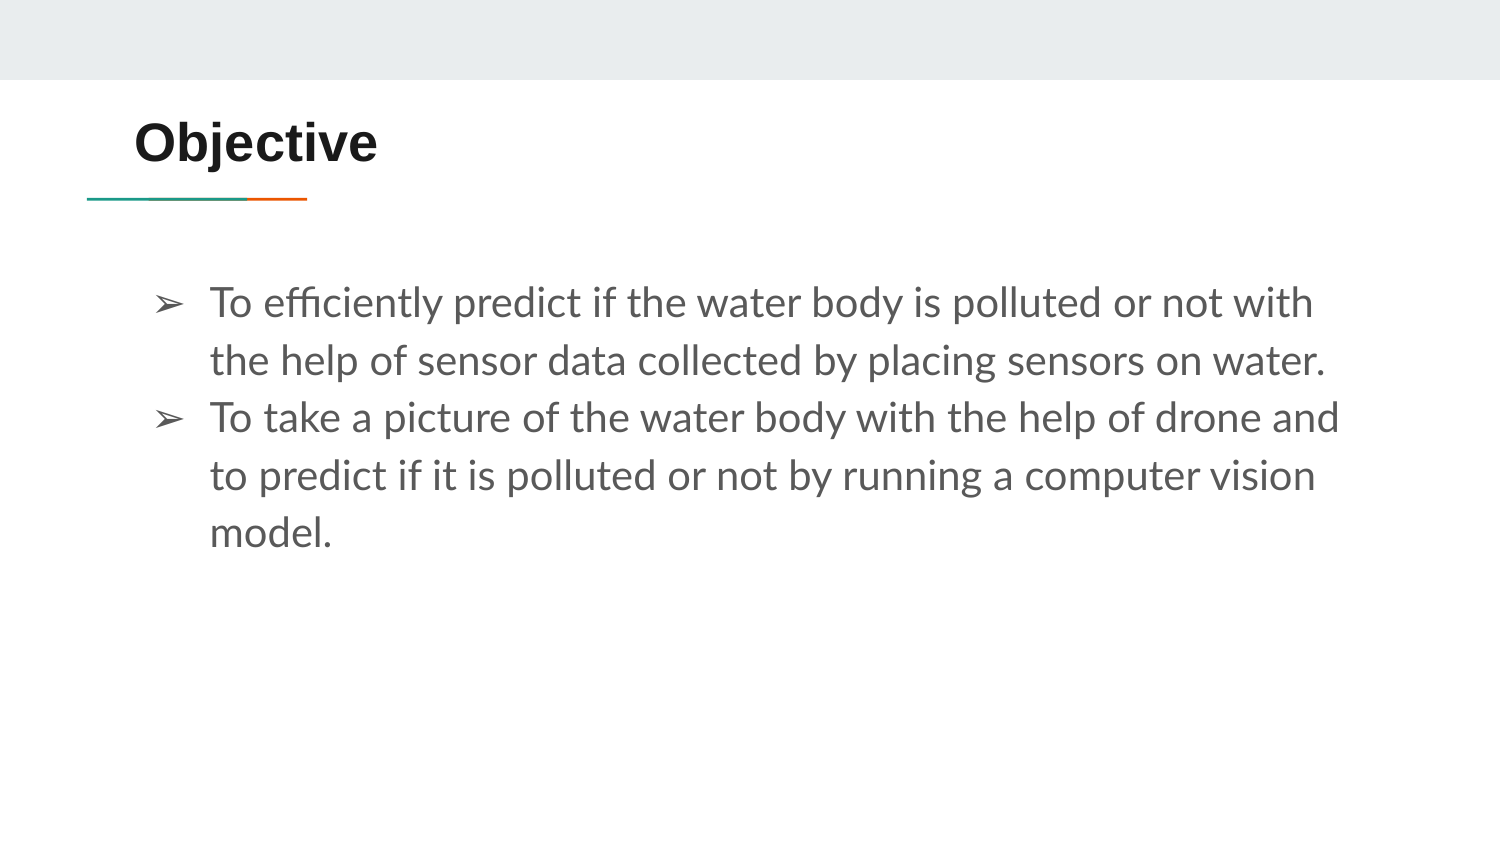

# Objective
To efficiently predict if the water body is polluted or not with the help of sensor data collected by placing sensors on water.
To take a picture of the water body with the help of drone and to predict if it is polluted or not by running a computer vision model.